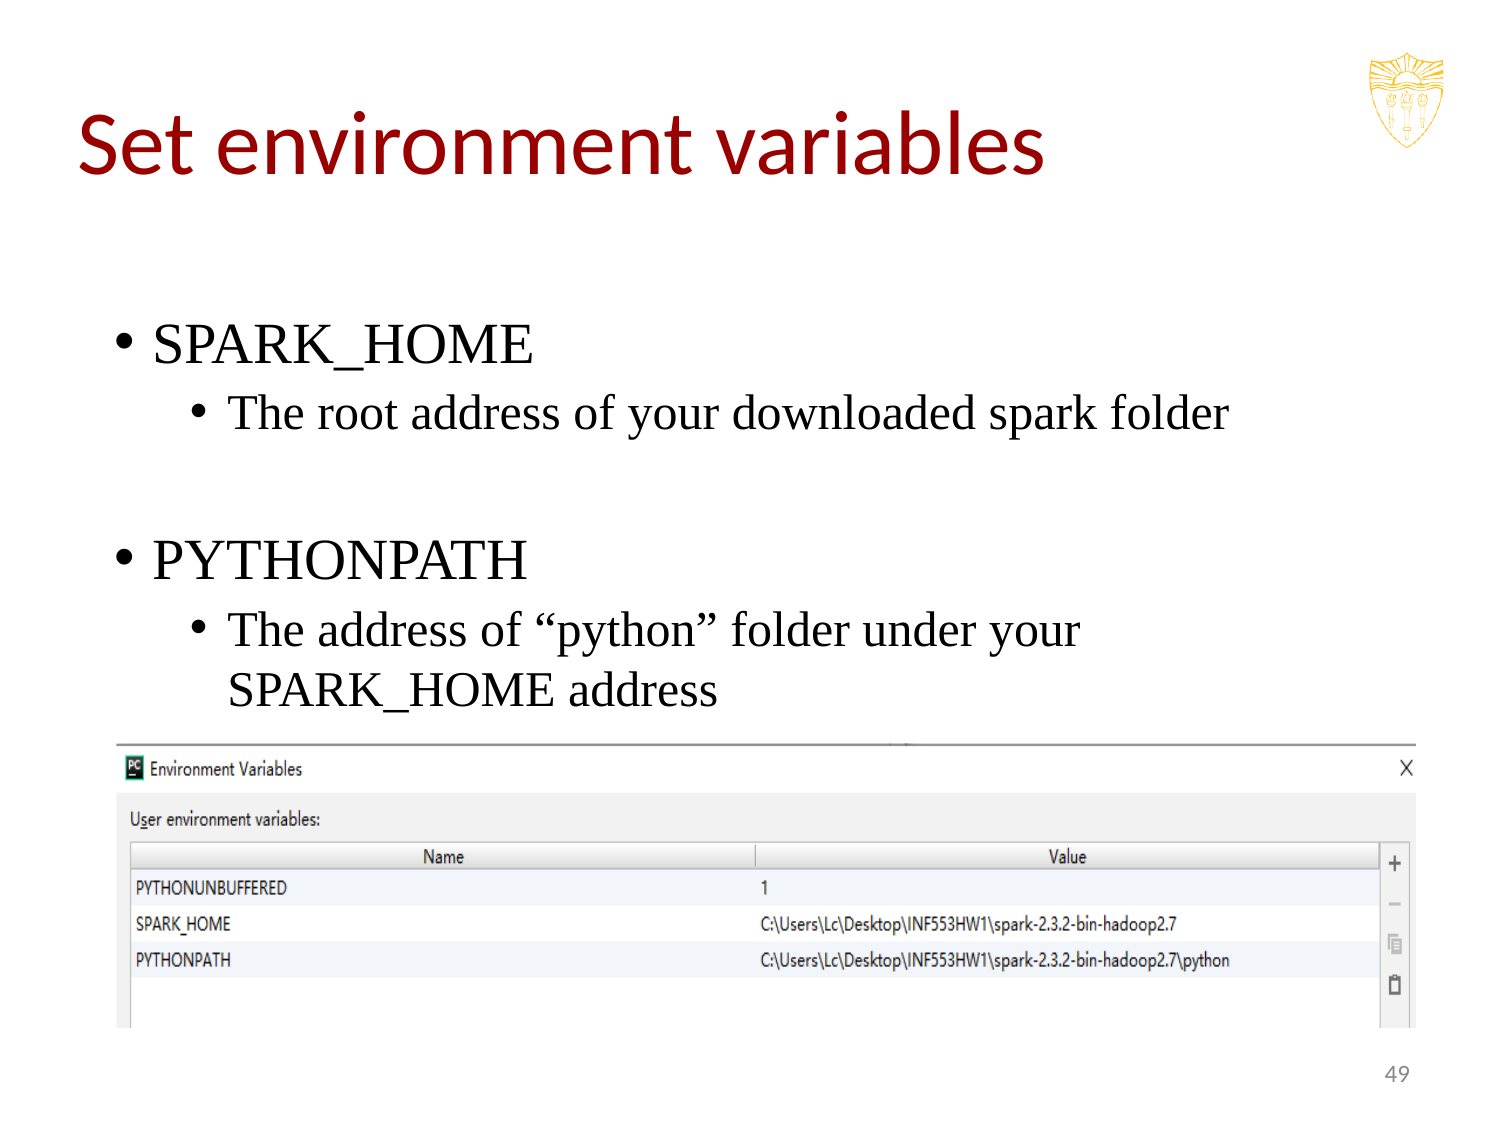

# Set environment variables
SPARK_HOME
The root address of your downloaded spark folder

PYTHONPATH
The address of “python” folder under your SPARK_HOME address

49